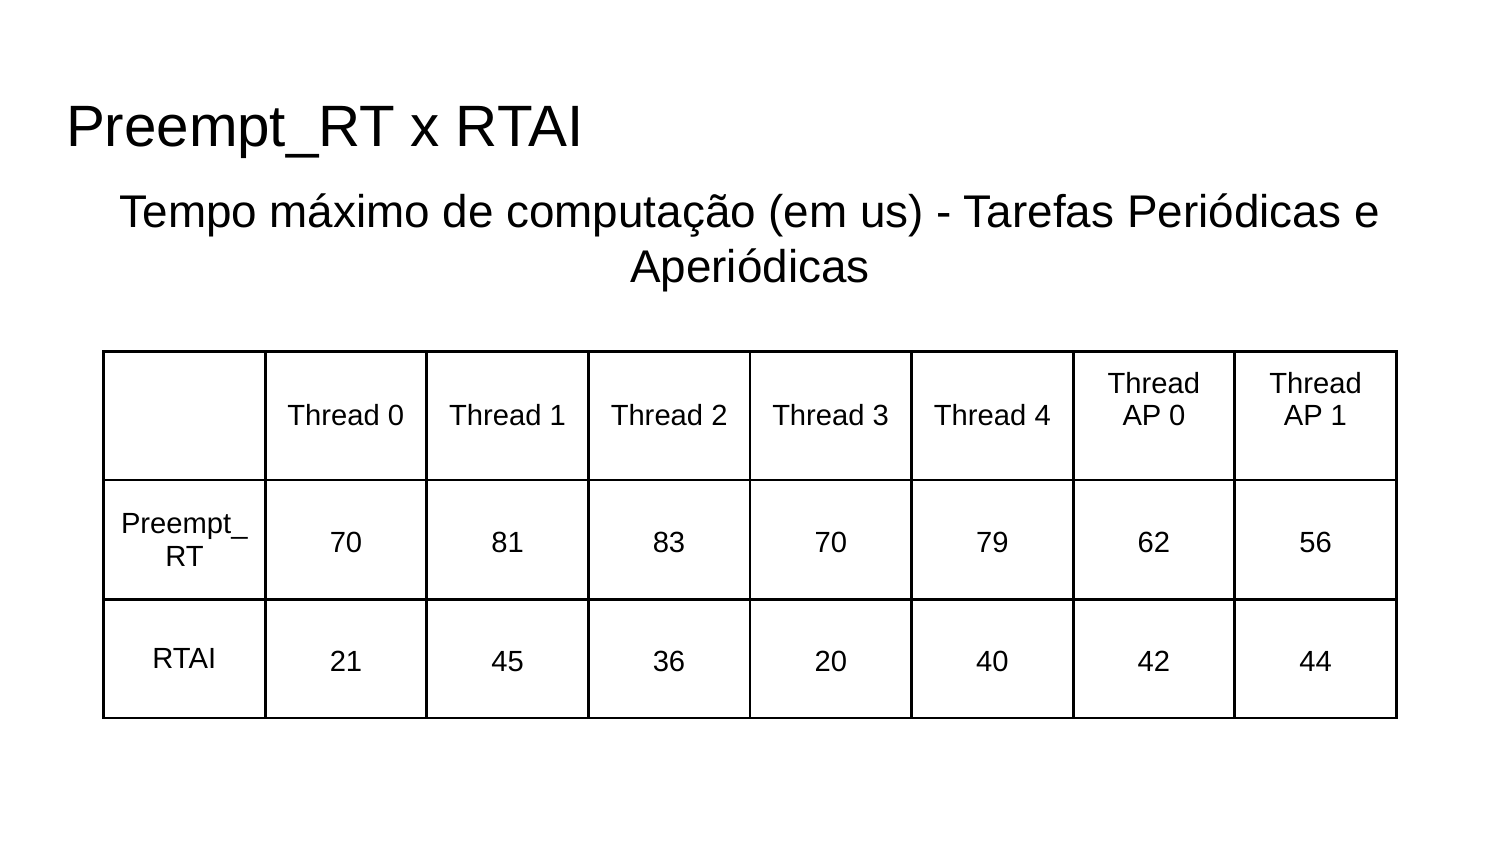

# Preempt_RT x RTAI
Tempo máximo de computação (em us) - Tarefas Periódicas e Aperiódicas
|  | Thread 0 | Thread 1 | Thread 2 | Thread 3 | Thread 4 | Thread AP 0 | Thread AP 1 |
| --- | --- | --- | --- | --- | --- | --- | --- |
| Preempt\_RT | 70 | 81 | 83 | 70 | 79 | 62 | 56 |
| RTAI | 21 | 45 | 36 | 20 | 40 | 42 | 44 |